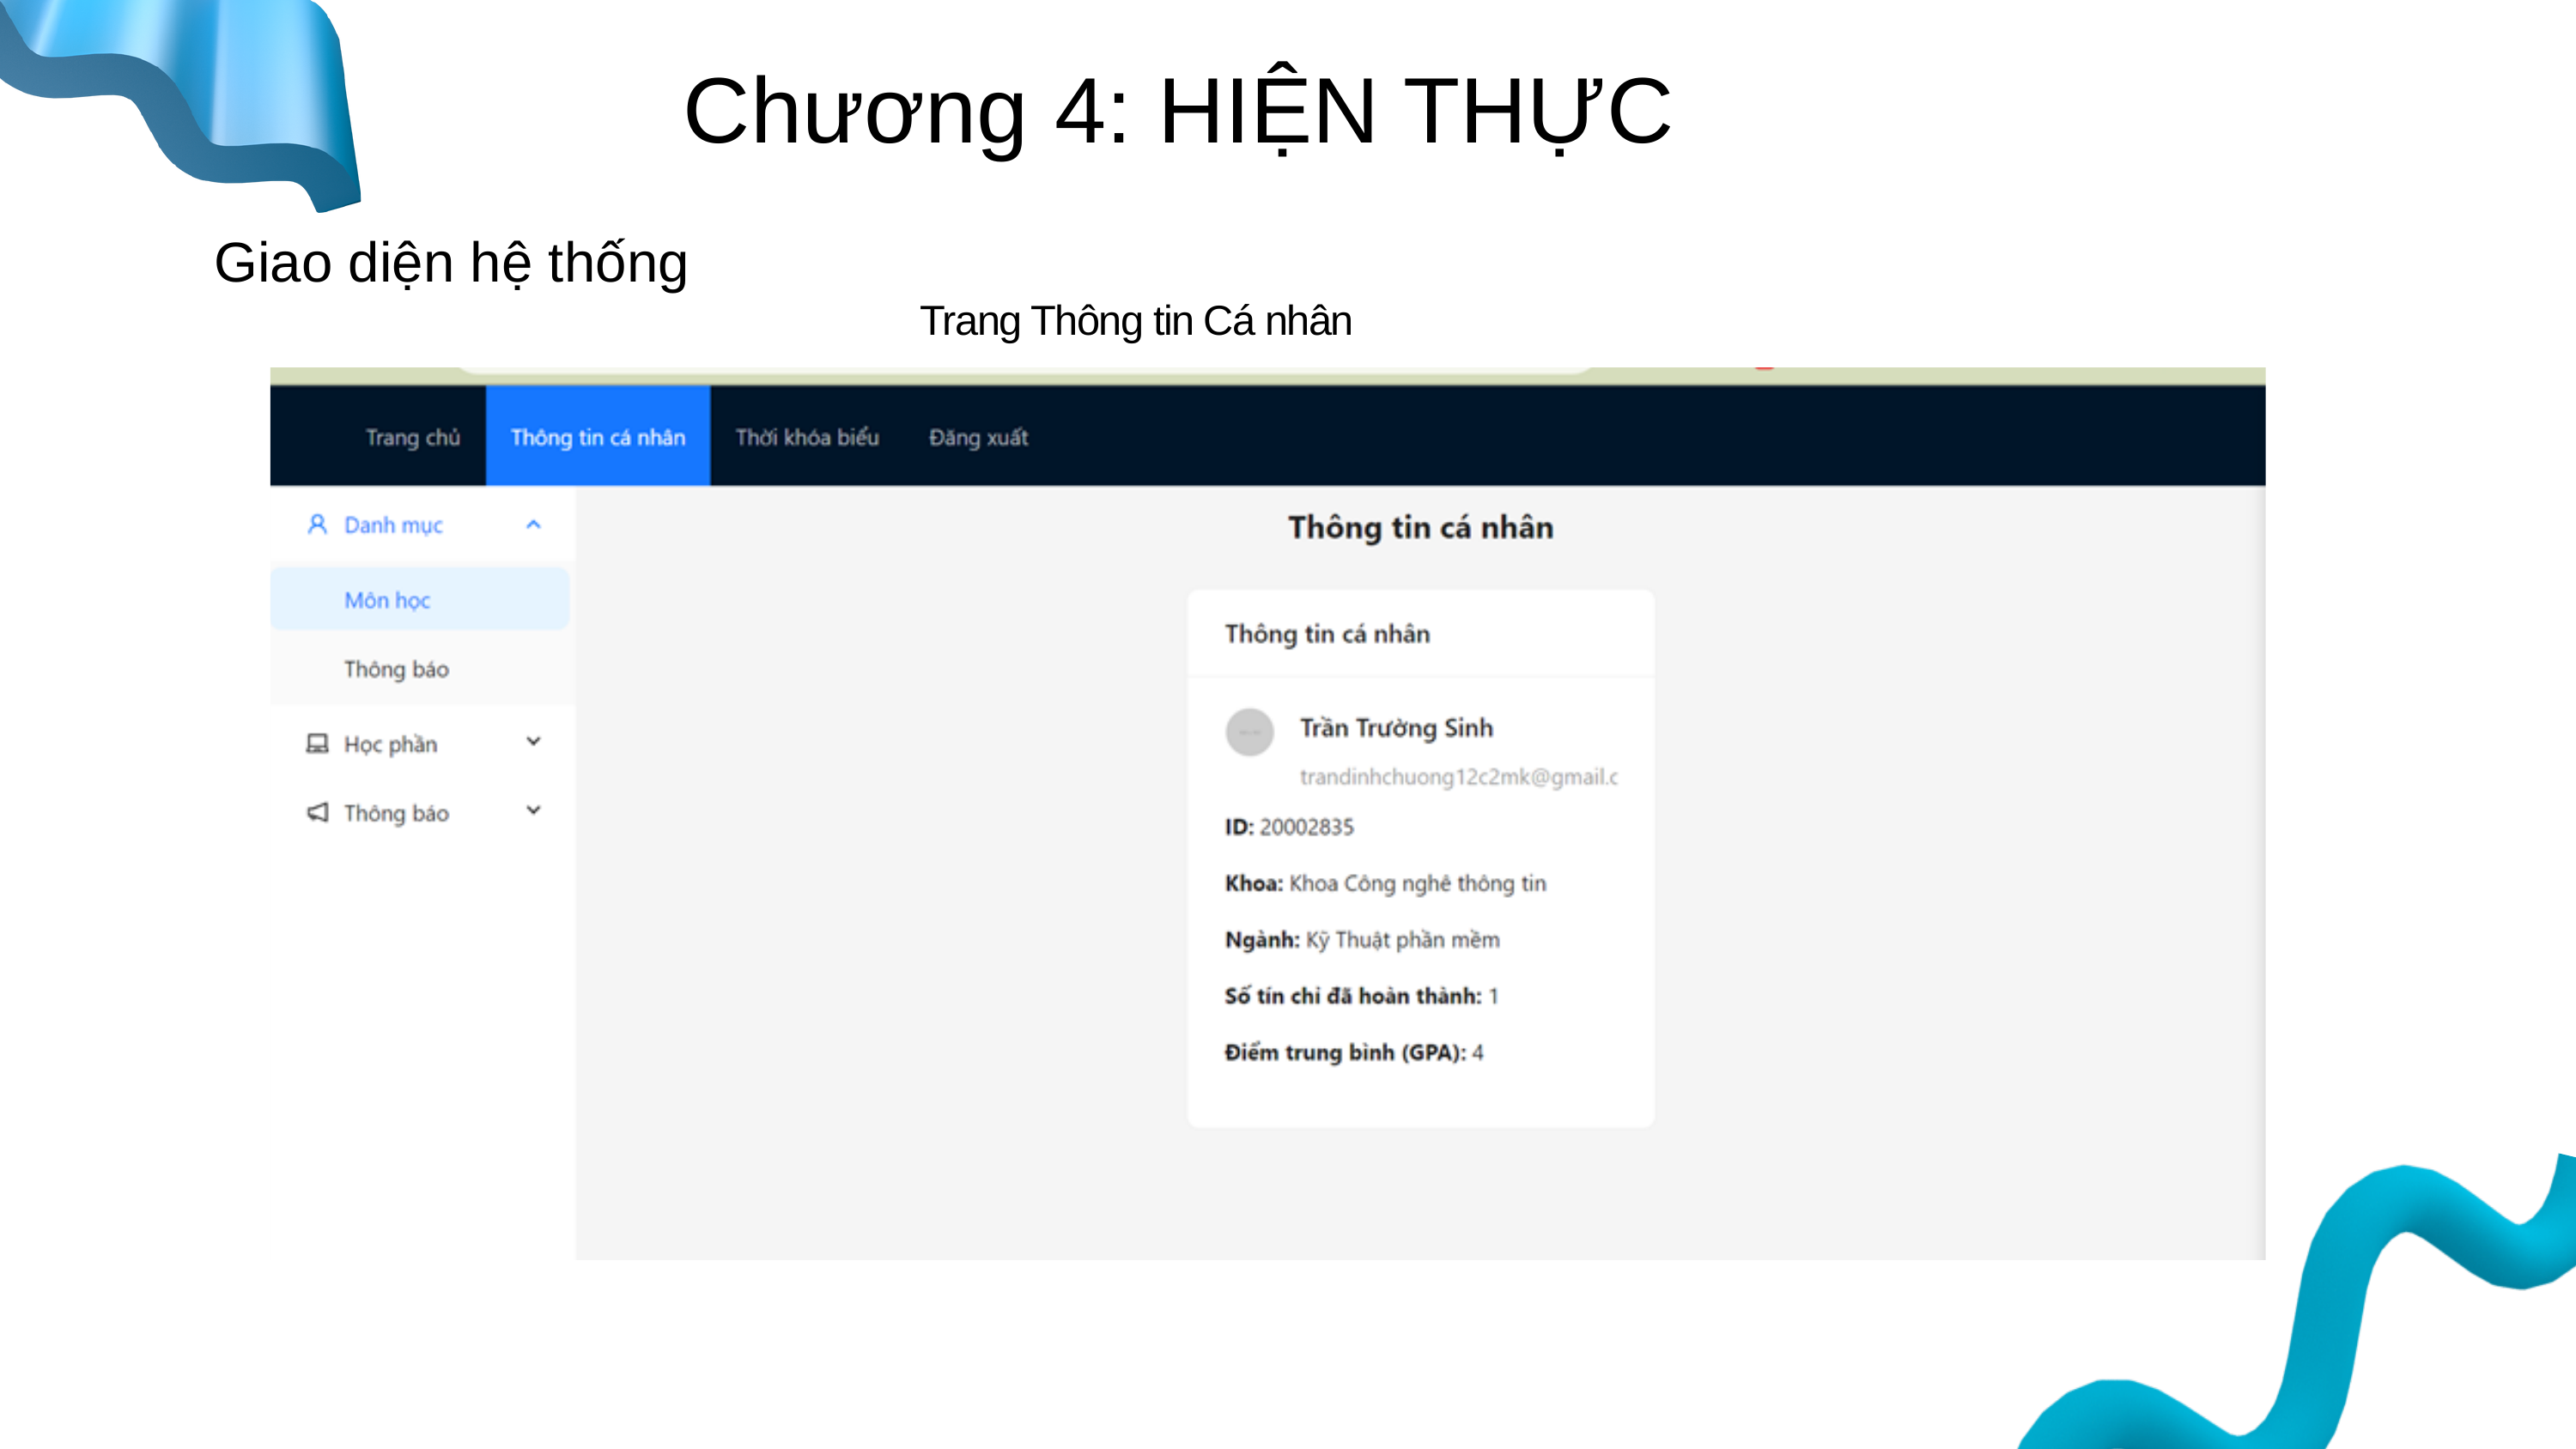

Chương 4: HIỆN THỰC
Giao diện hệ thống
Trang Thông tin Cá nhân